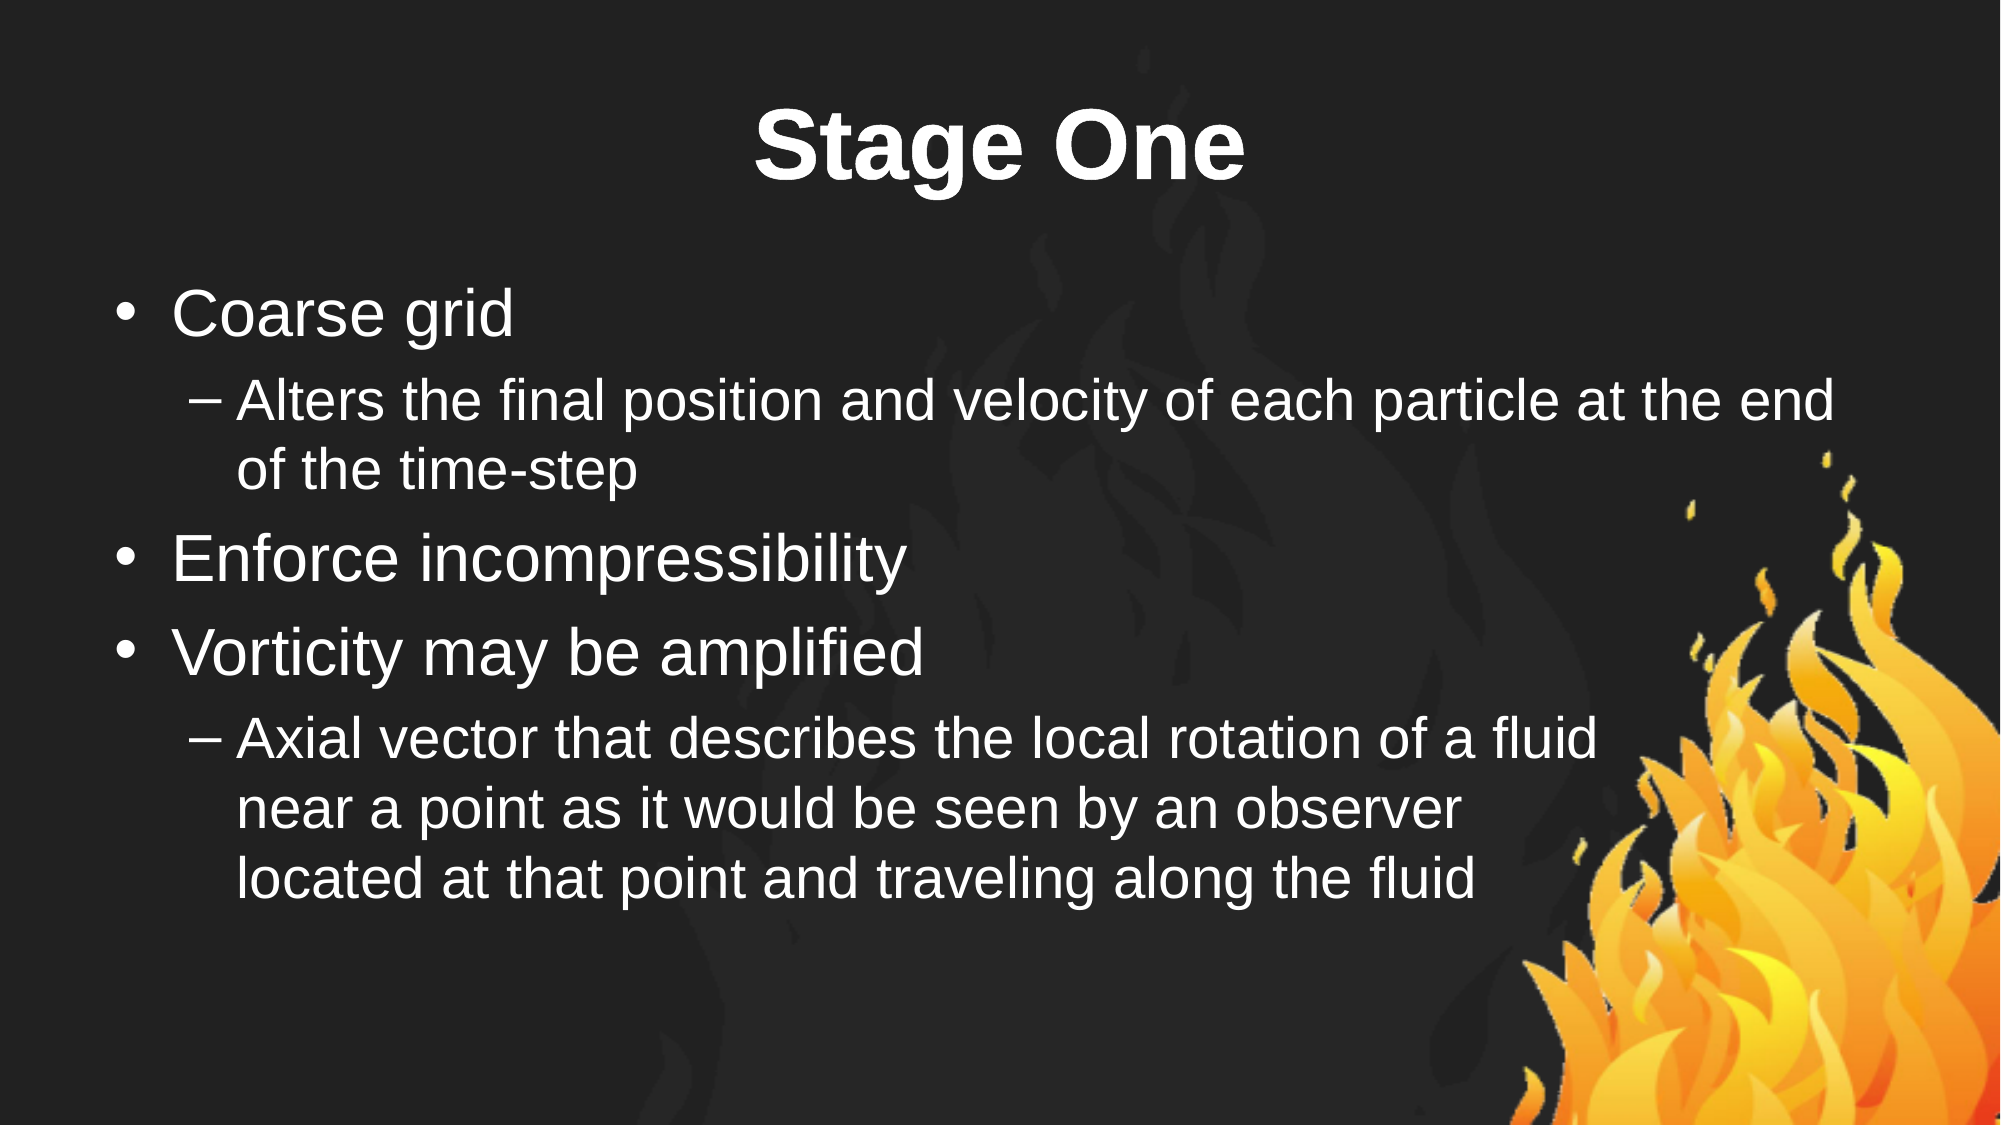

# Stage One
Coarse grid
Alters the final position and velocity of each particle at the end of the time-step
Enforce incompressibility
Vorticity may be amplified
Axial vector that describes the local rotation of a fluid
near a point as it would be seen by an observer
located at that point and traveling along the fluid